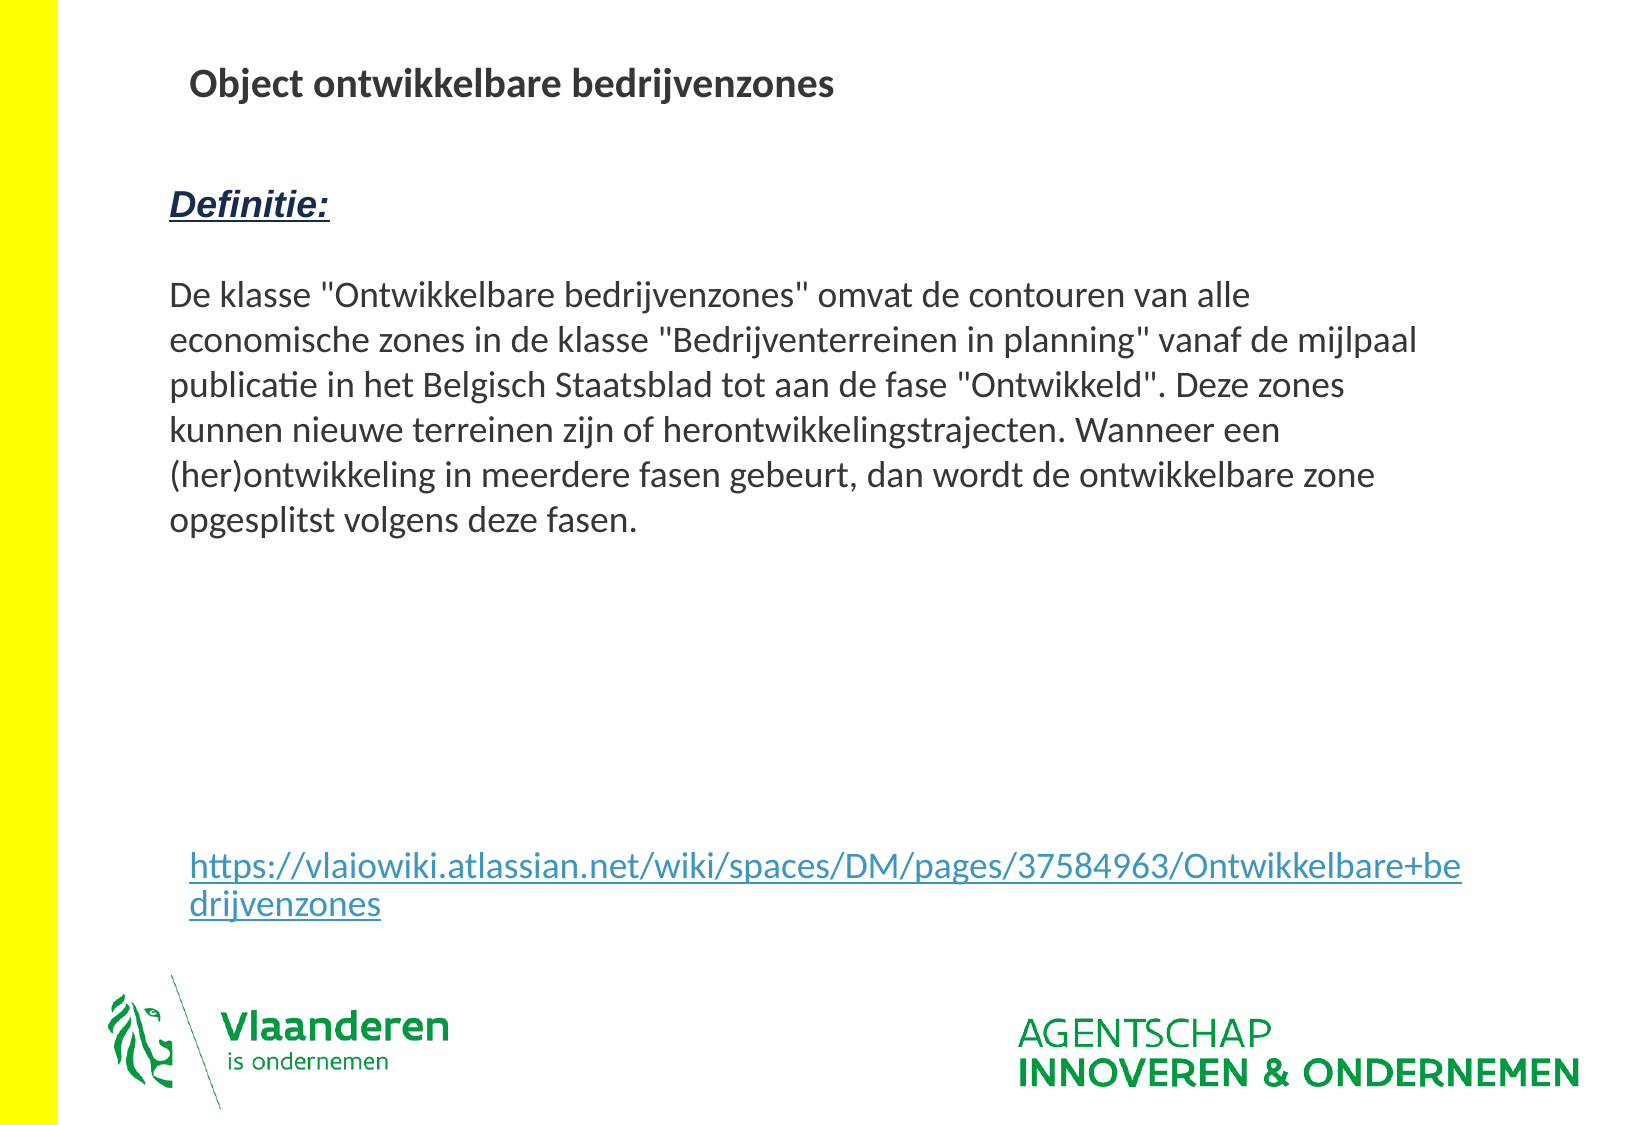

Object ontwikkelbare bedrijvenzones
Definitie:

De klasse "Ontwikkelbare bedrijvenzones" omvat de contouren van alle economische zones in de klasse "Bedrijventerreinen in planning" vanaf de mijlpaal publicatie in het Belgisch Staatsblad tot aan de fase "Ontwikkeld". Deze zones kunnen nieuwe terreinen zijn of herontwikkelingstrajecten. Wanneer een (her)ontwikkeling in meerdere fasen gebeurt, dan wordt de ontwikkelbare zone opgesplitst volgens deze fasen.
https://vlaiowiki.atlassian.net/wiki/spaces/DM/pages/37584963/Ontwikkelbare+bedrijvenzones